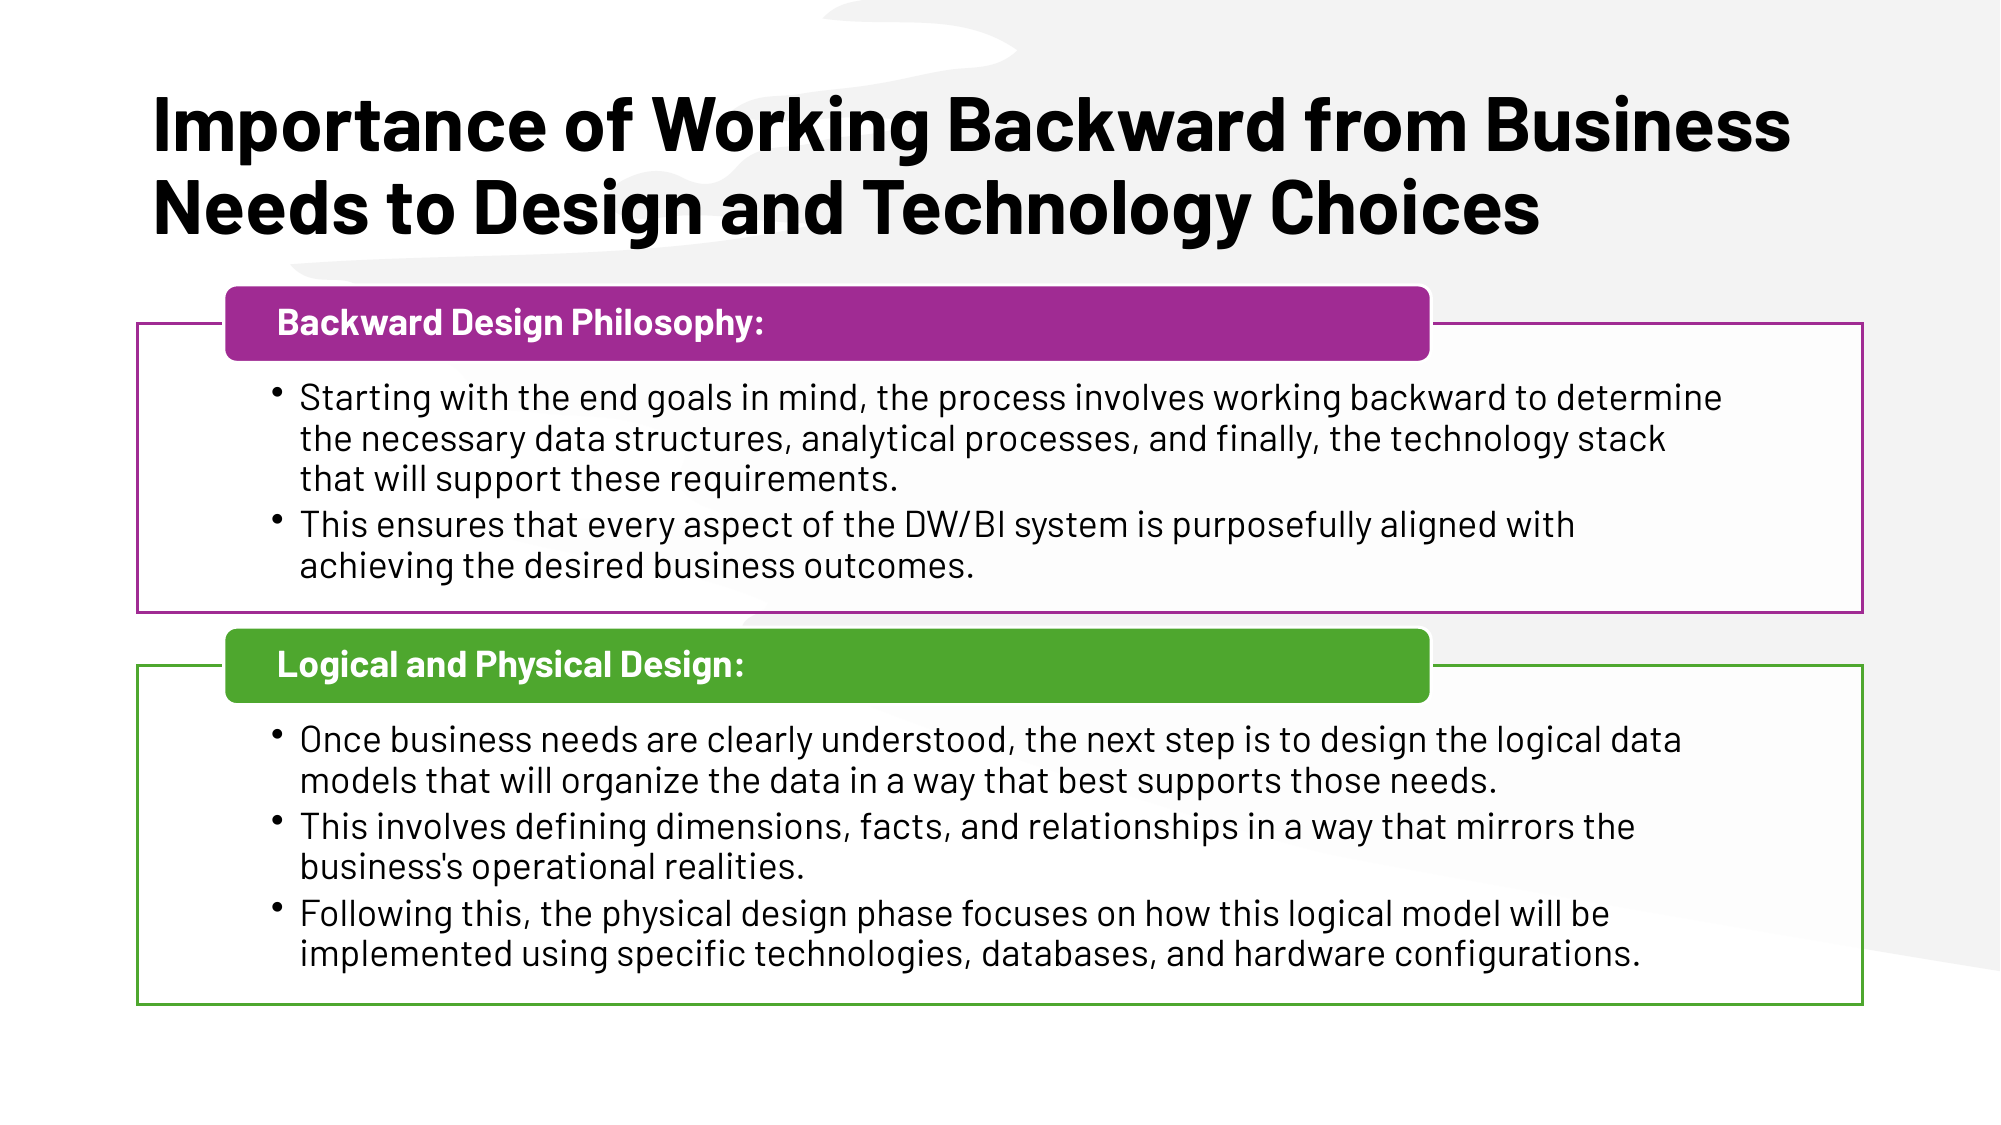

# Importance of Working Backward from Business Needs to Design and Technology Choices
Starting with the end goals in mind, the process involves working backward to determine the necessary data structures, analytical processes, and finally, the technology stack that will support these requirements.
This ensures that every aspect of the DW/BI system is purposefully aligned with achieving the desired business outcomes.
Backward Design Philosophy:
Once business needs are clearly understood, the next step is to design the logical data models that will organize the data in a way that best supports those needs.
This involves defining dimensions, facts, and relationships in a way that mirrors the business's operational realities.
Following this, the physical design phase focuses on how this logical model will be implemented using specific technologies, databases, and hardware configurations.
Logical and Physical Design: